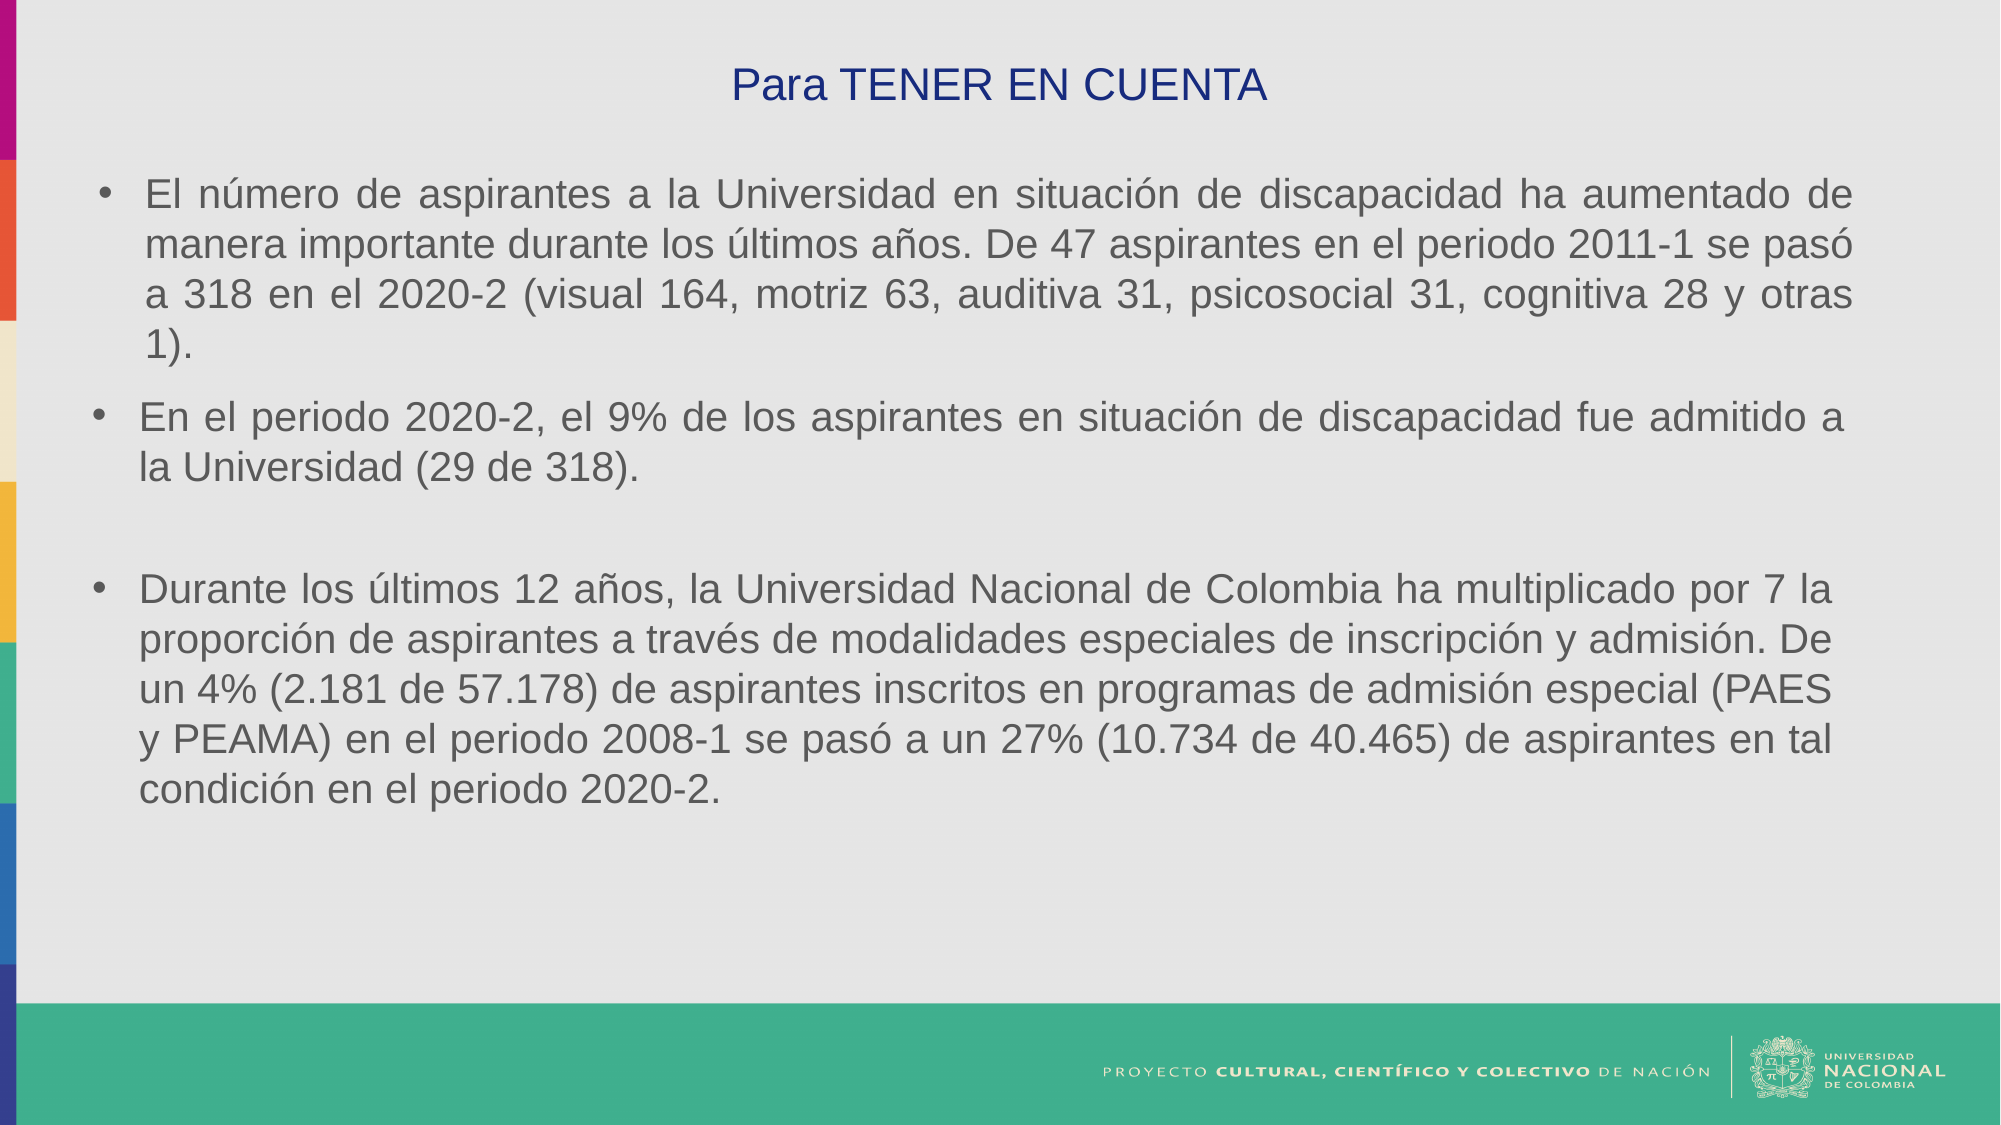

Para TENER EN CUENTA
El número de aspirantes a la Universidad en situación de discapacidad ha aumentado de manera importante durante los últimos años. De 47 aspirantes en el periodo 2011-1 se pasó a 318 en el 2020-2 (visual 164, motriz 63, auditiva 31, psicosocial 31, cognitiva 28 y otras 1).
En el periodo 2020-2, el 9% de los aspirantes en situación de discapacidad fue admitido a la Universidad (29 de 318).
Durante los últimos 12 años, la Universidad Nacional de Colombia ha multiplicado por 7 la proporción de aspirantes a través de modalidades especiales de inscripción y admisión. De un 4% (2.181 de 57.178) de aspirantes inscritos en programas de admisión especial (PAES y PEAMA) en el periodo 2008-1 se pasó a un 27% (10.734 de 40.465) de aspirantes en tal condición en el periodo 2020-2.